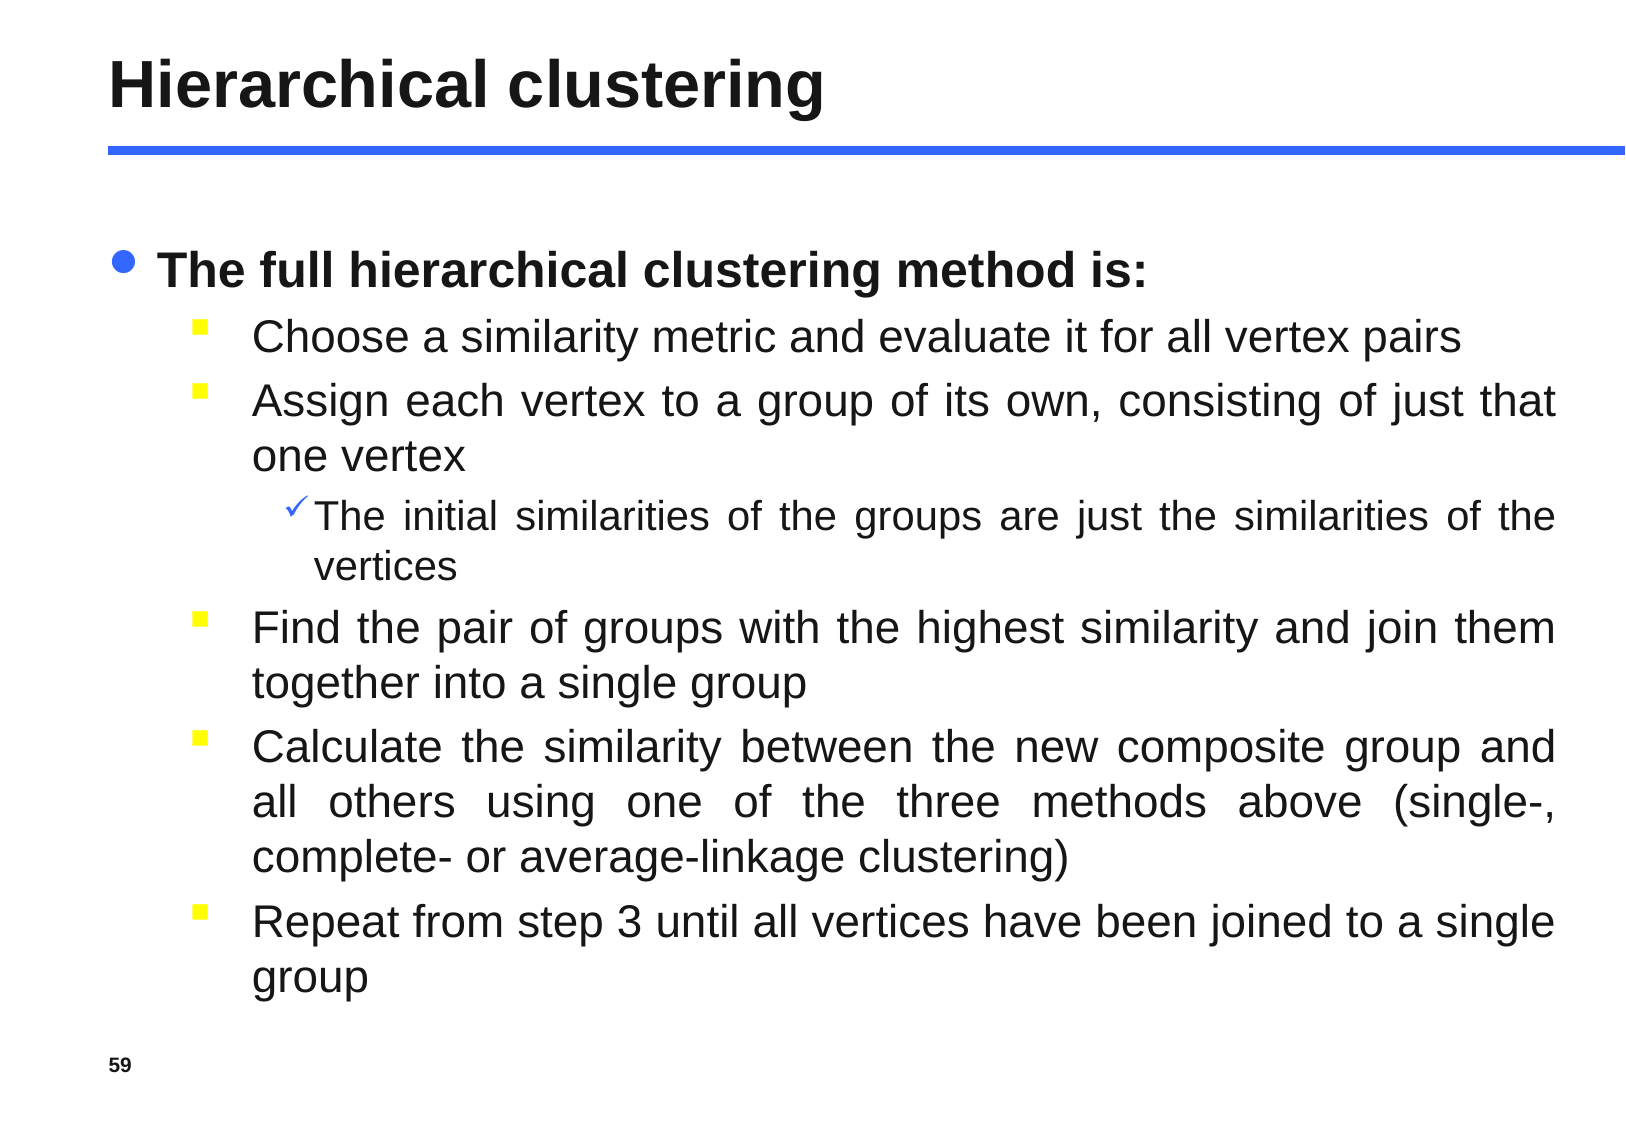

# Hierarchical clustering
The full hierarchical clustering method is:
Choose a similarity metric and evaluate it for all vertex pairs
Assign each vertex to a group of its own, consisting of just that one vertex
The initial similarities of the groups are just the similarities of the vertices
Find the pair of groups with the highest similarity and join them together into a single group
Calculate the similarity between the new composite group and all others using one of the three methods above (single-, complete- or average-linkage clustering)
Repeat from step 3 until all vertices have been joined to a single group
59